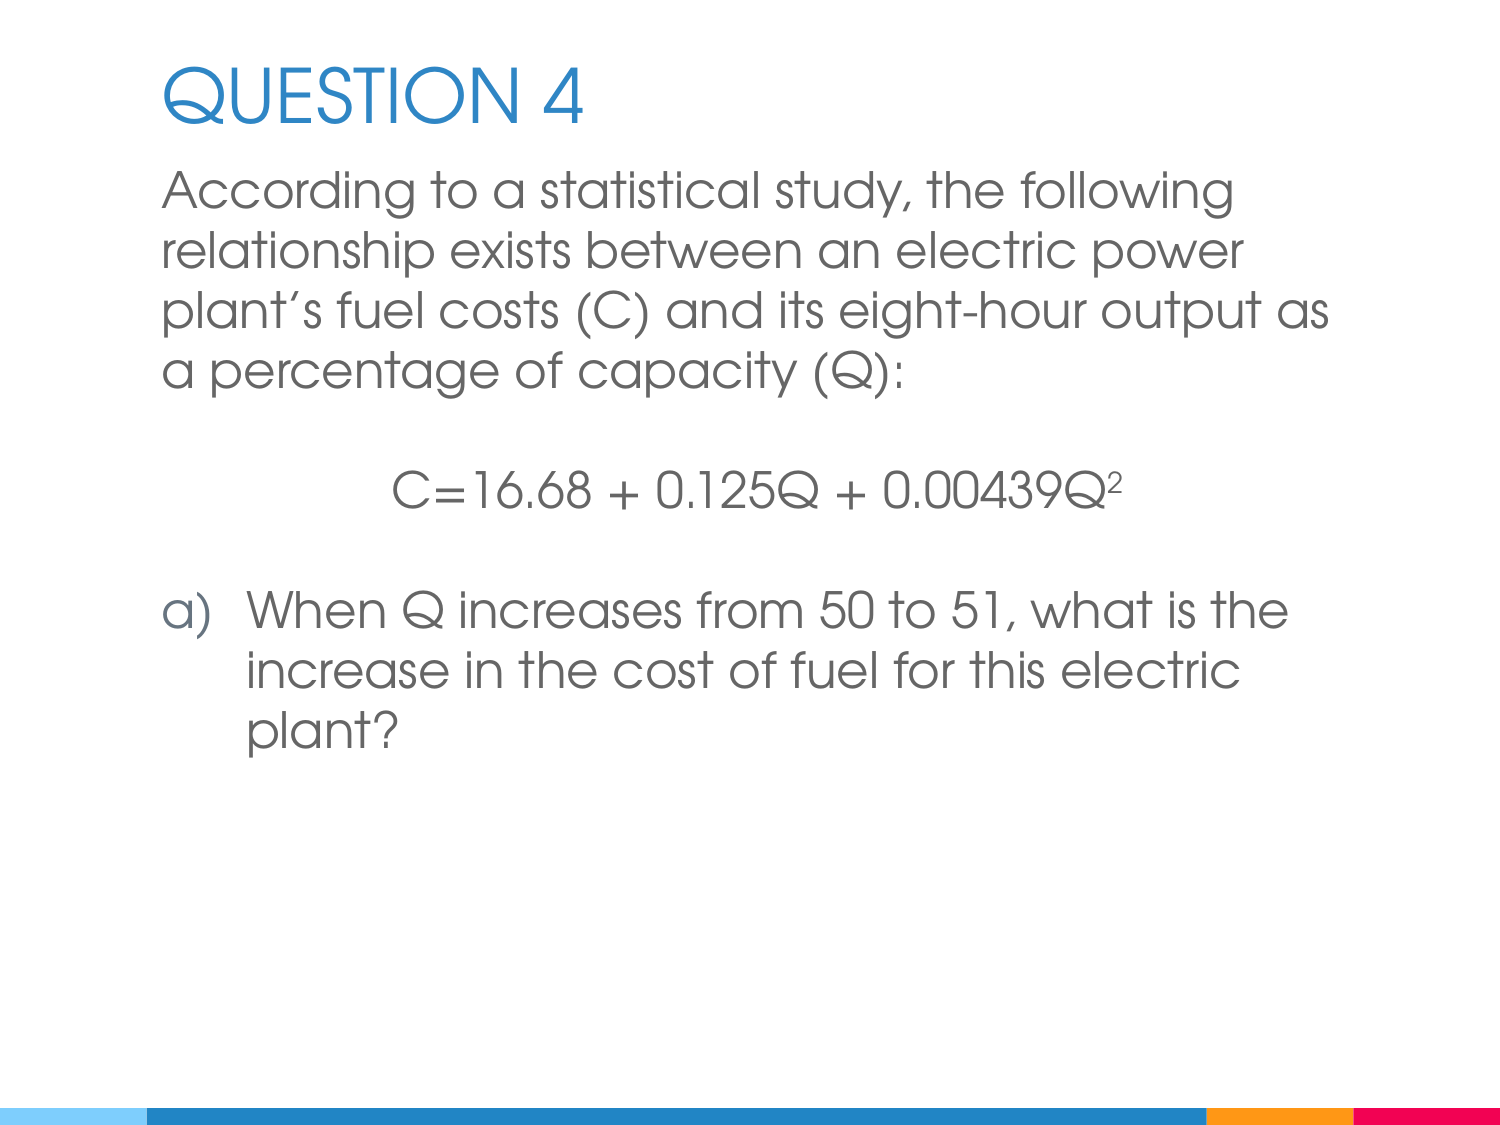

# QUESTION 4
According to a statistical study, the following relationship exists between an electric power plant’s fuel costs (C) and its eight-hour output as a percentage of capacity (Q):

C=16.68 + 0.125Q + 0.00439Q2

When Q increases from 50 to 51, what is the increase in the cost of fuel for this electric plant?